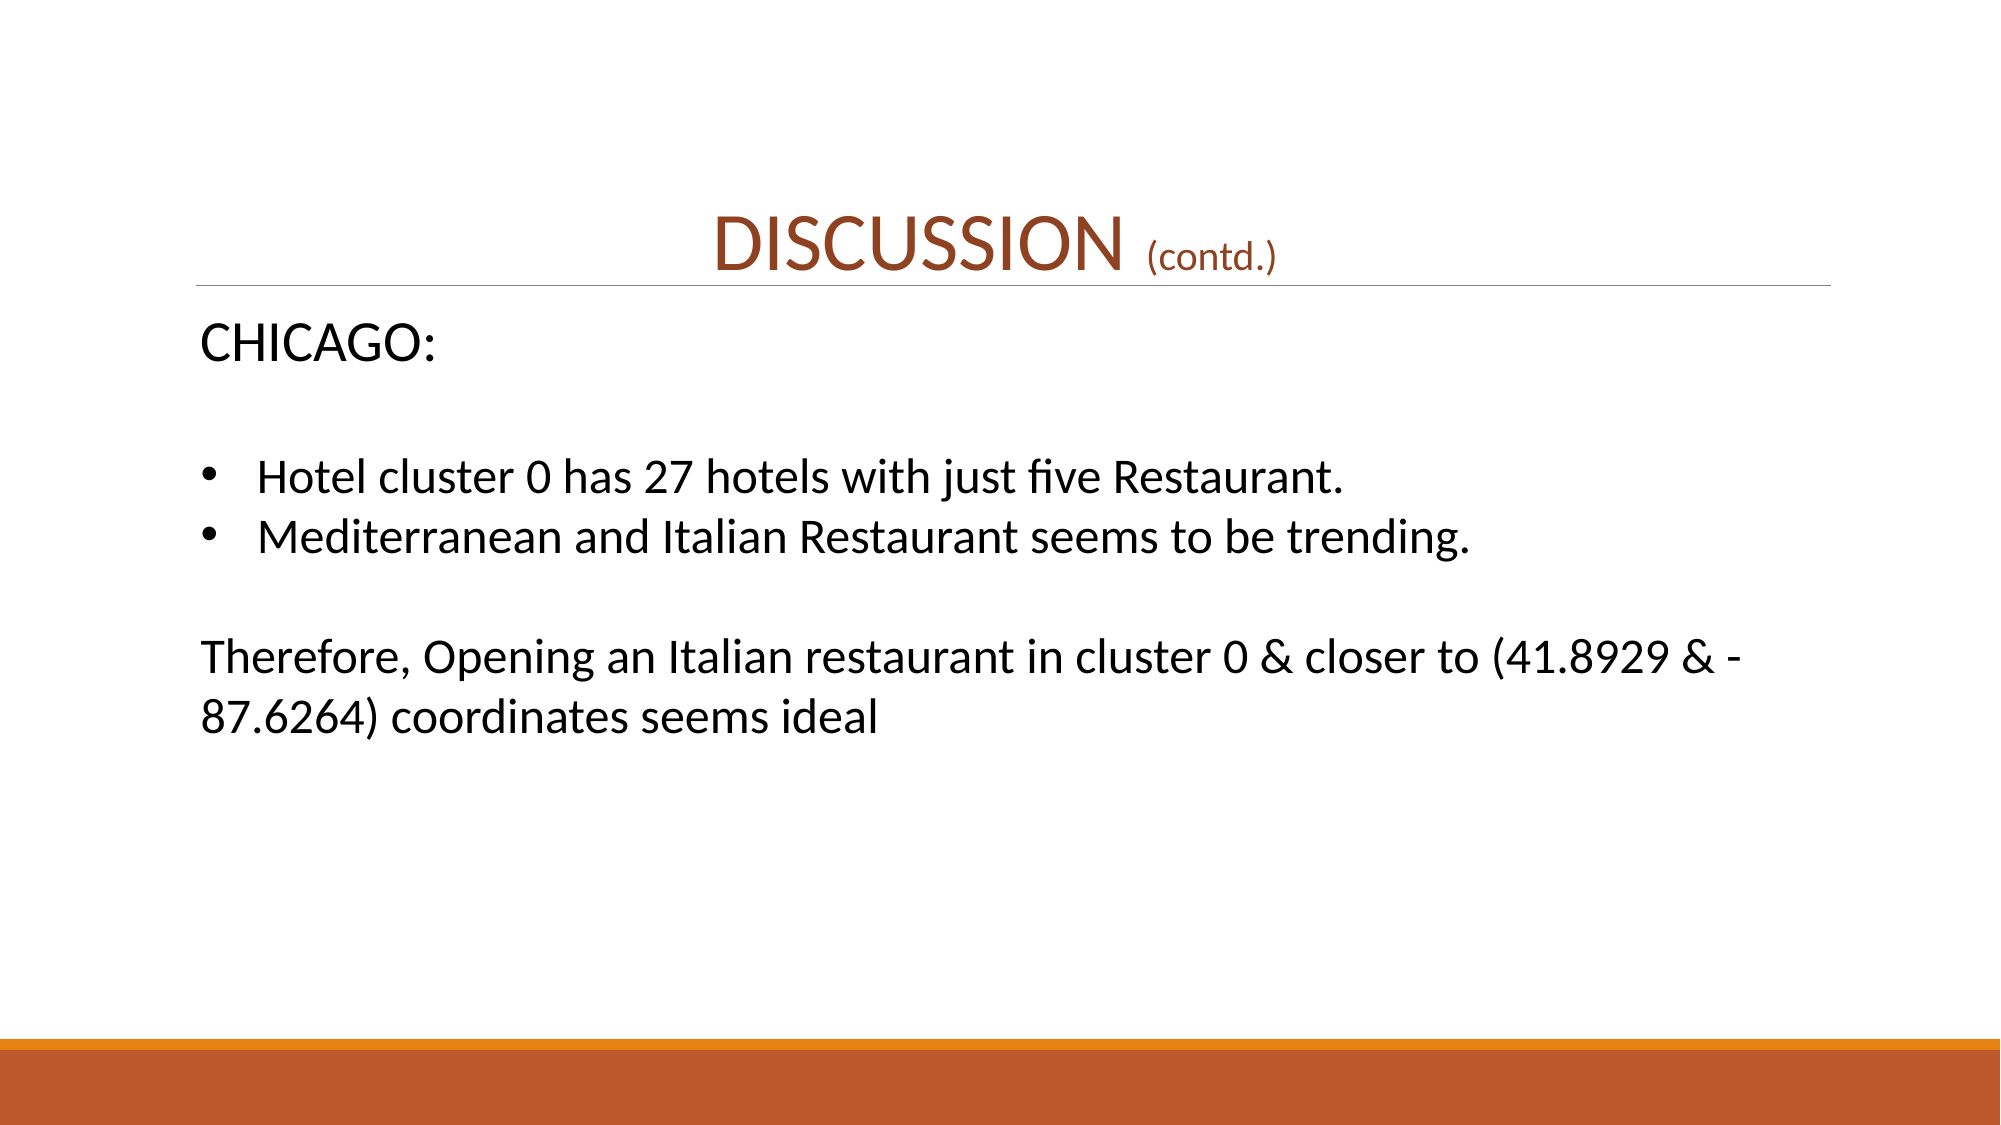

DISCUSSION (contd.)
CHICAGO:

Hotel cluster 0 has 27 hotels with just five Restaurant.
Mediterranean and Italian Restaurant seems to be trending.

Therefore, Opening an Italian restaurant in cluster 0 & closer to (41.8929 & -87.6264) coordinates seems ideal